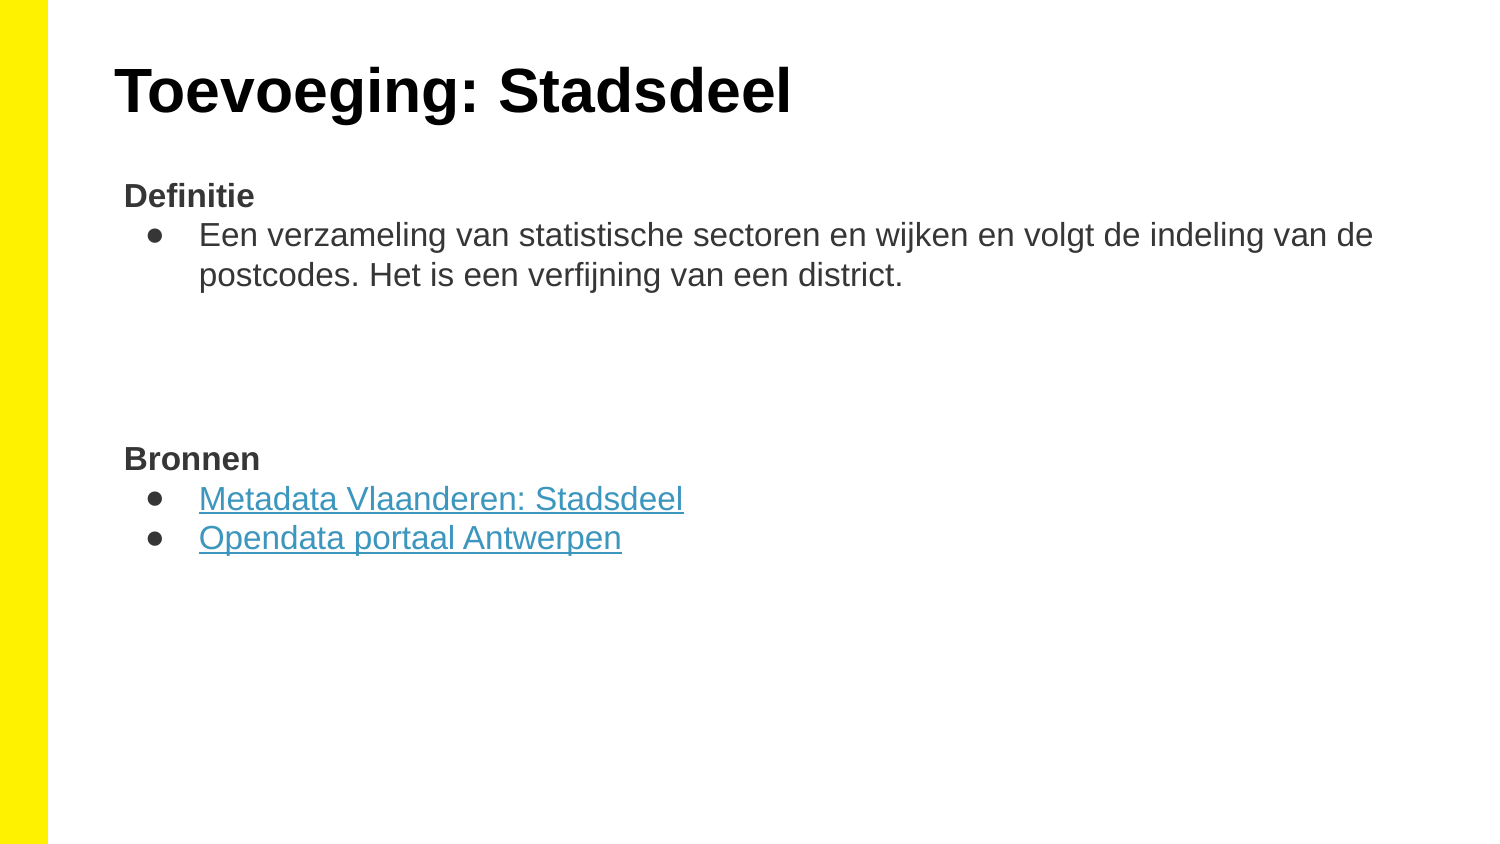

Toevoeging: Stadsdeel
Definitie
Een verzameling van statistische sectoren en wijken en volgt de indeling van de postcodes. Het is een verfijning van een district.
Bronnen
Metadata Vlaanderen: Stadsdeel
Opendata portaal Antwerpen